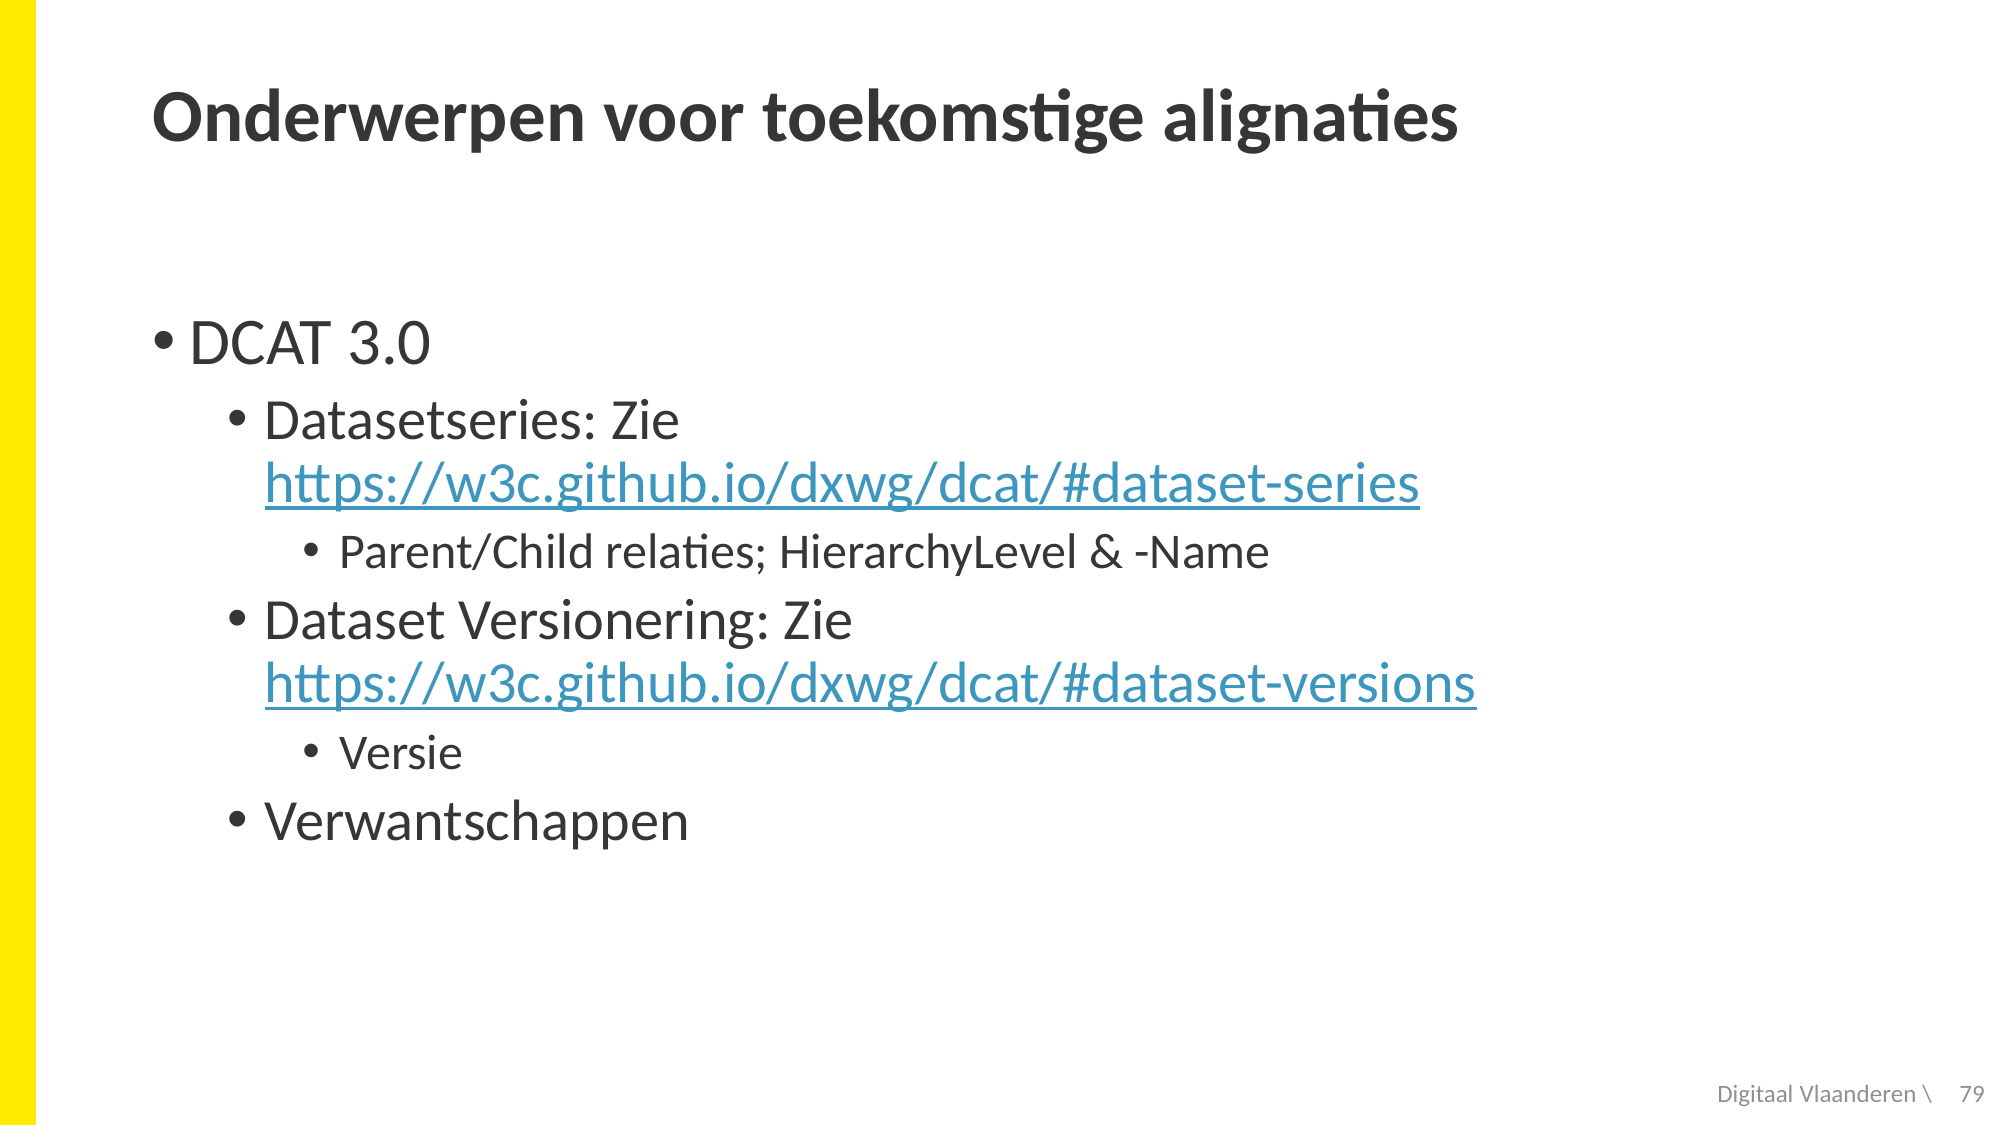

# Onderwerpen voor toekomstige alignaties

DCAT 3.0
Datasetseries: Zie https://w3c.github.io/dxwg/dcat/#dataset-series
Parent/Child relaties; HierarchyLevel & -Name
Dataset Versionering: Zie https://w3c.github.io/dxwg/dcat/#dataset-versions
Versie
Verwantschappen
Digitaal Vlaanderen \
79